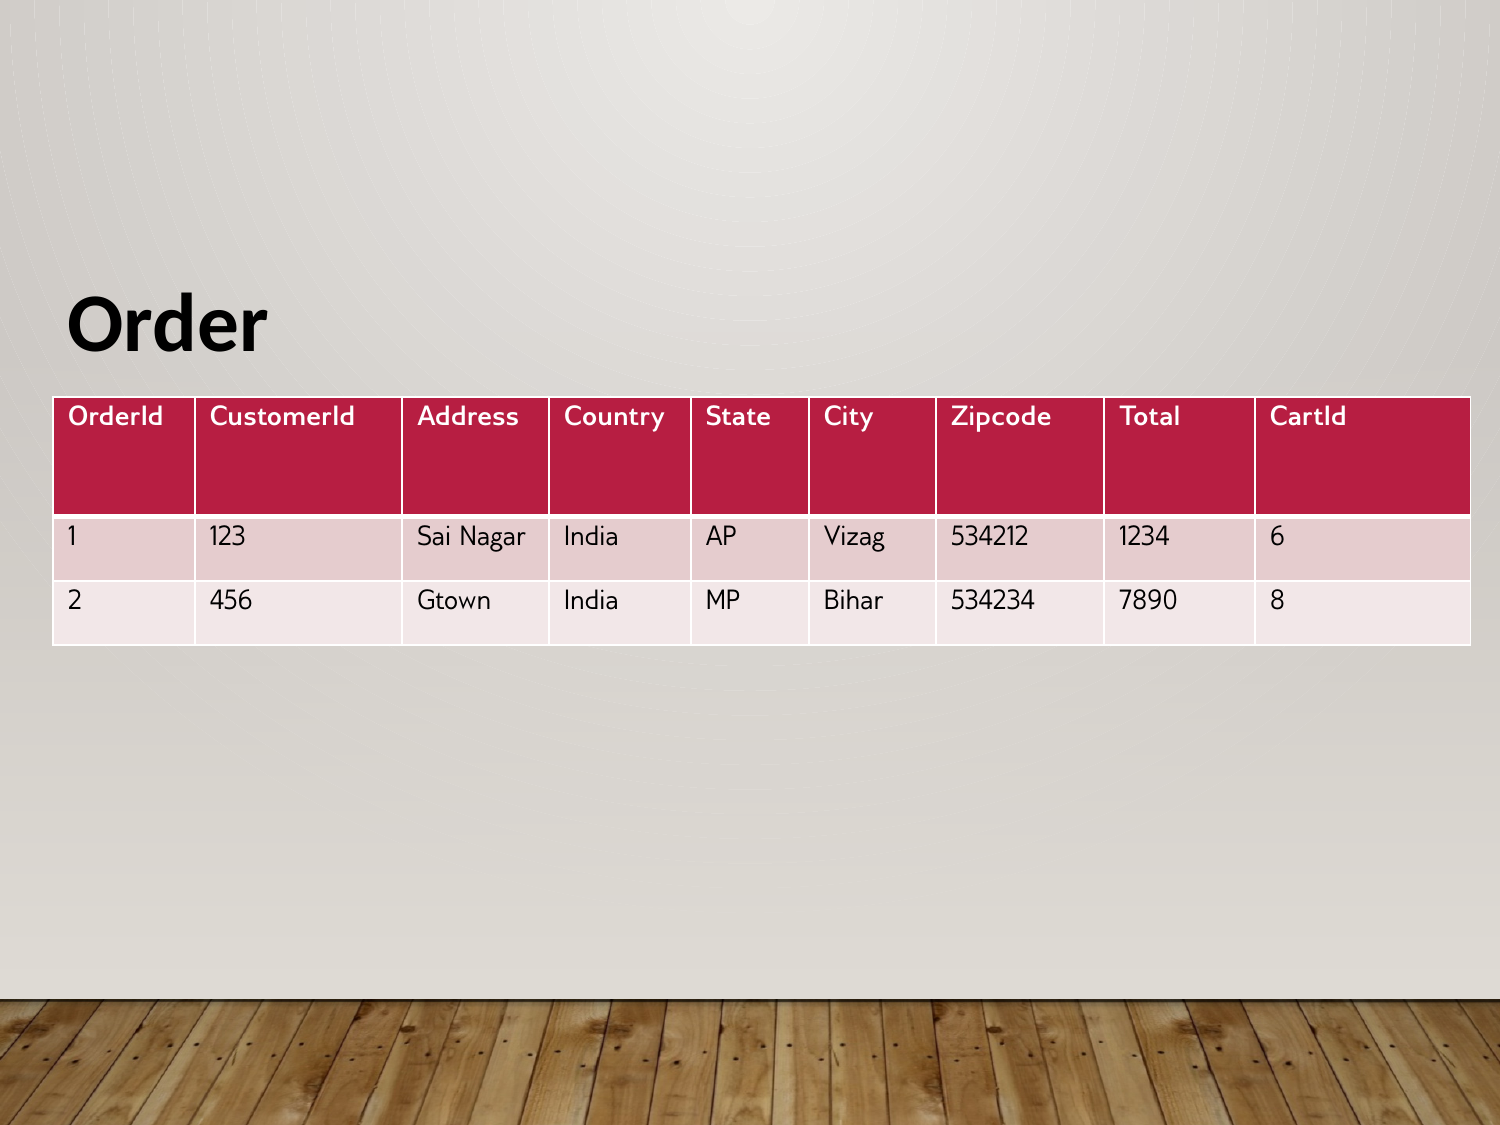

Order
| OrderId | CustomerId | Address | Country | State | City | Zipcode | Total | CartId |
| --- | --- | --- | --- | --- | --- | --- | --- | --- |
| 1 | 123 | Sai Nagar | India | AP | Vizag | 534212 | 1234 | 6 |
| 2 | 456 | Gtown | India | MP | Bihar | 534234 | 7890 | 8 |